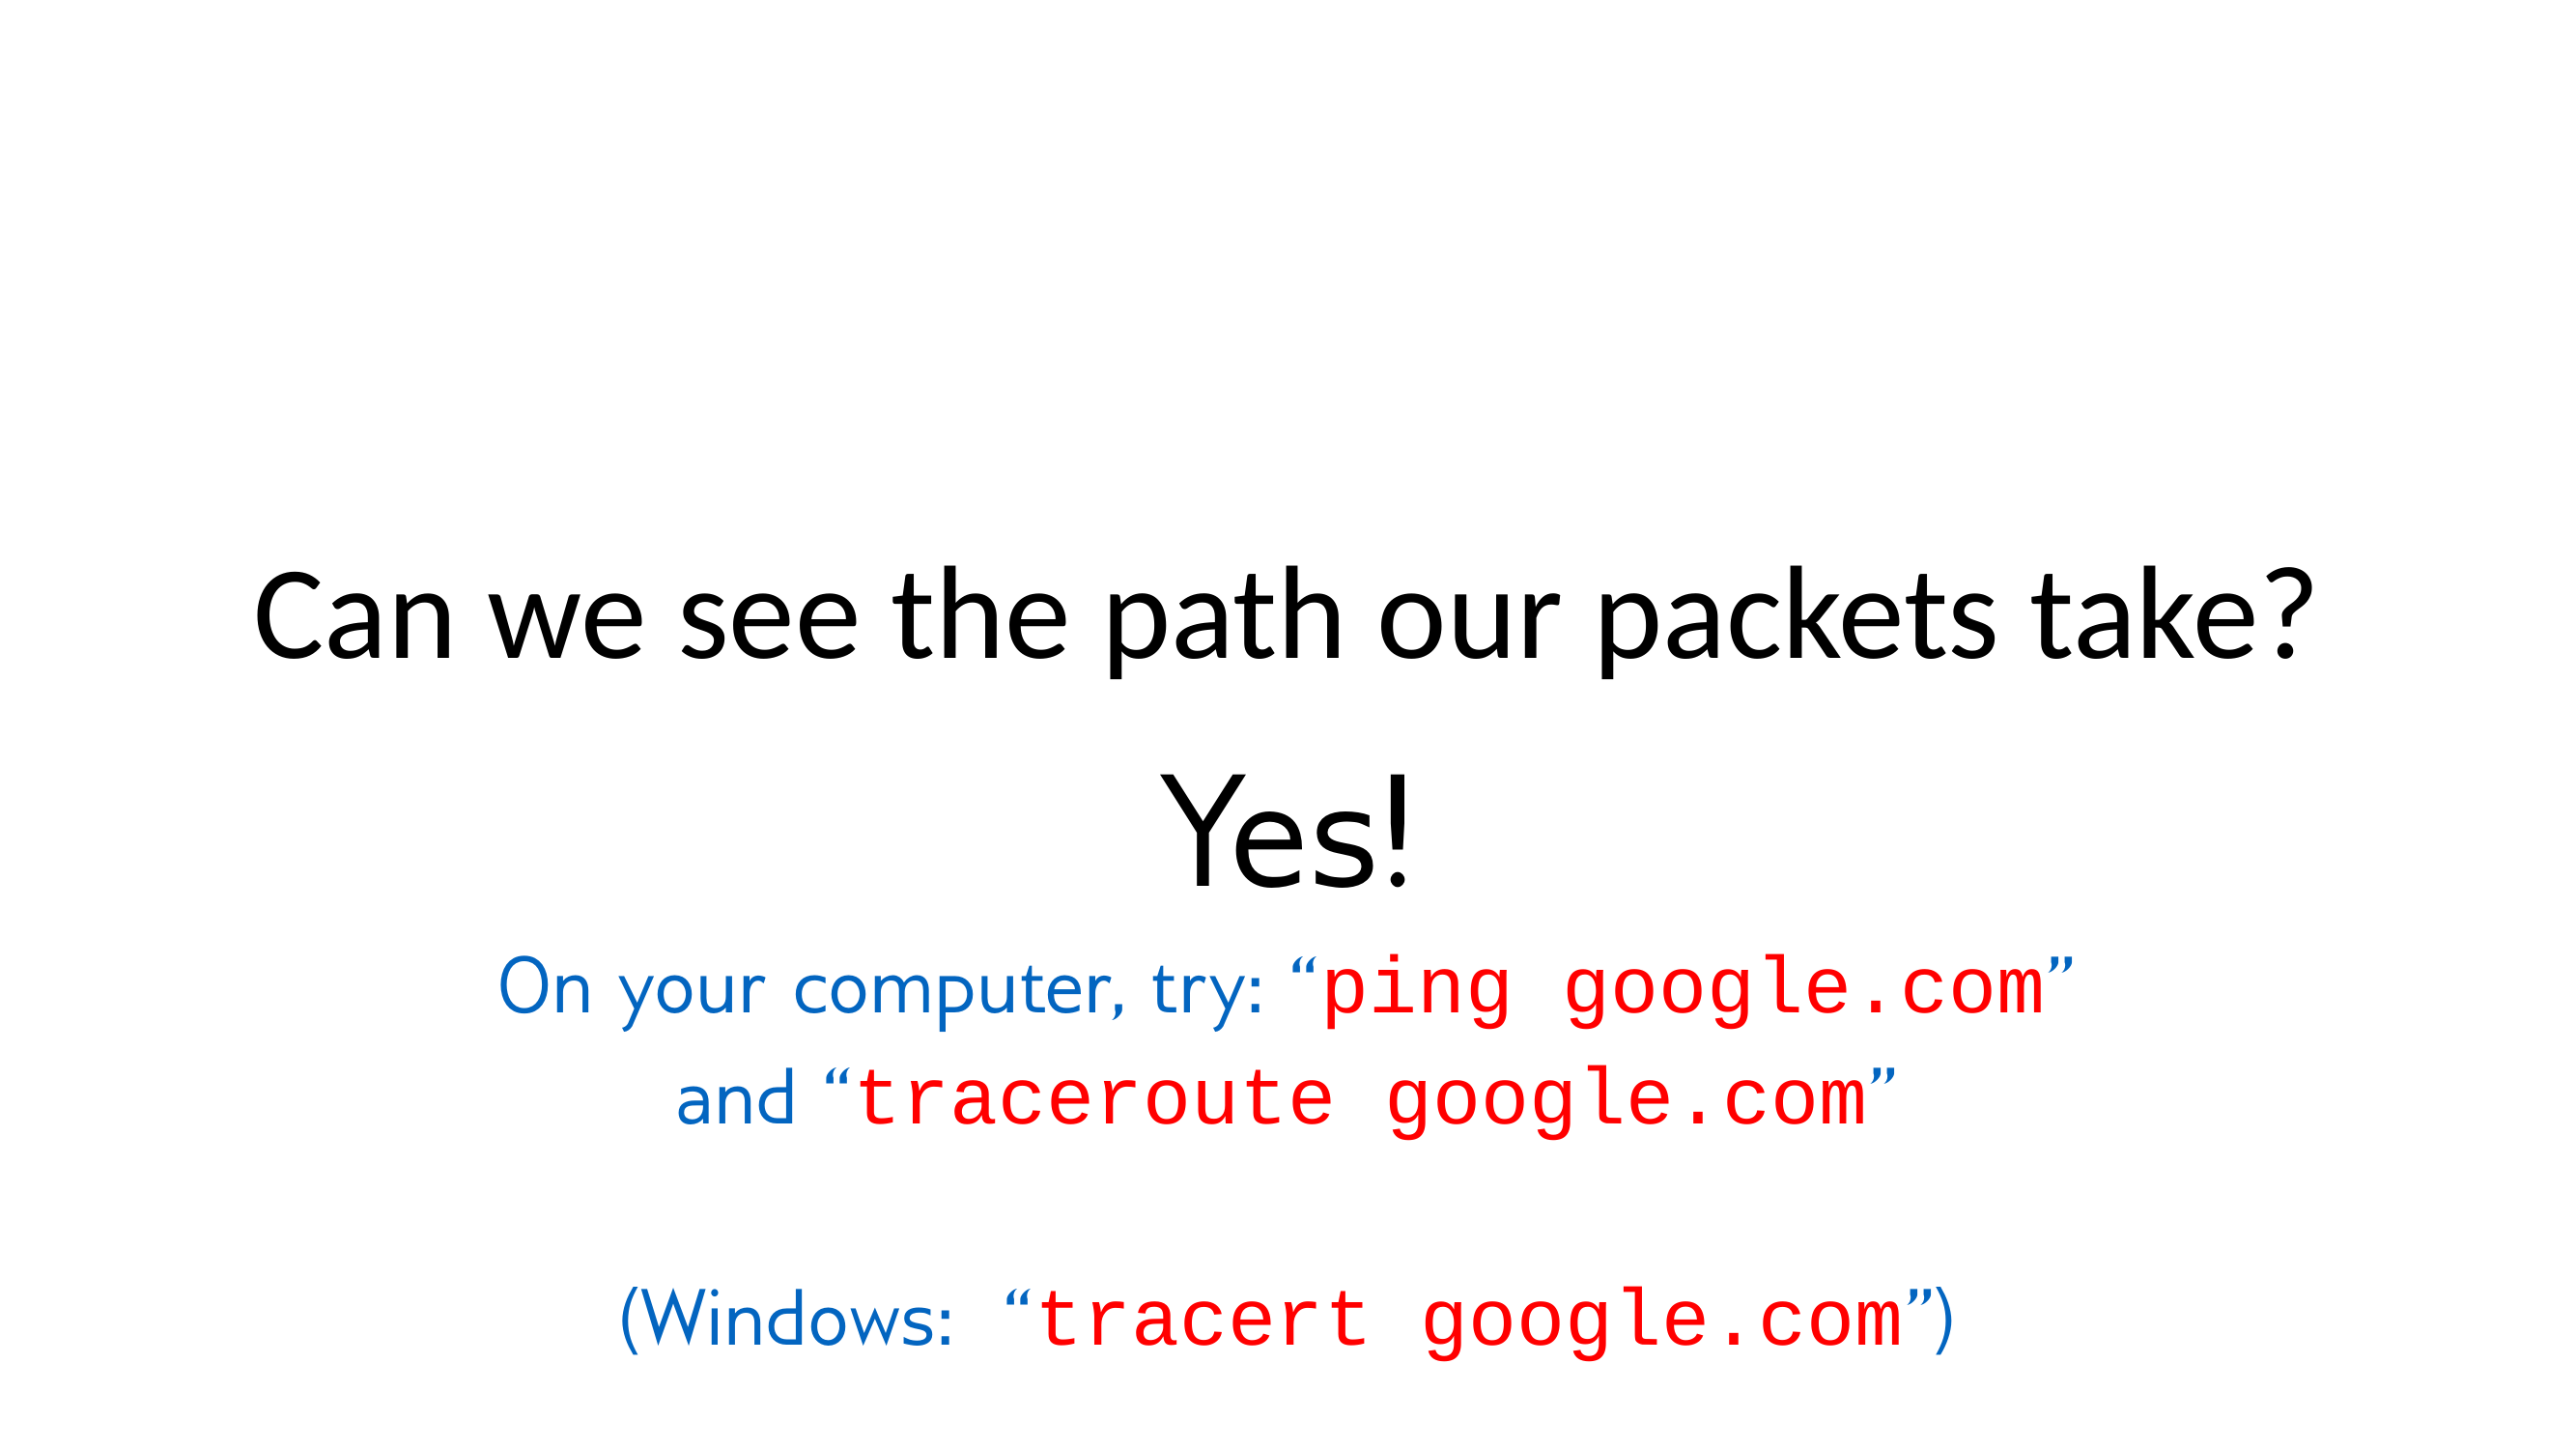

# Can we see the path our packets take?
Yes!
On your computer, try: “ping google.com”
and “traceroute google.com”

(Windows:  “tracert google.com”)